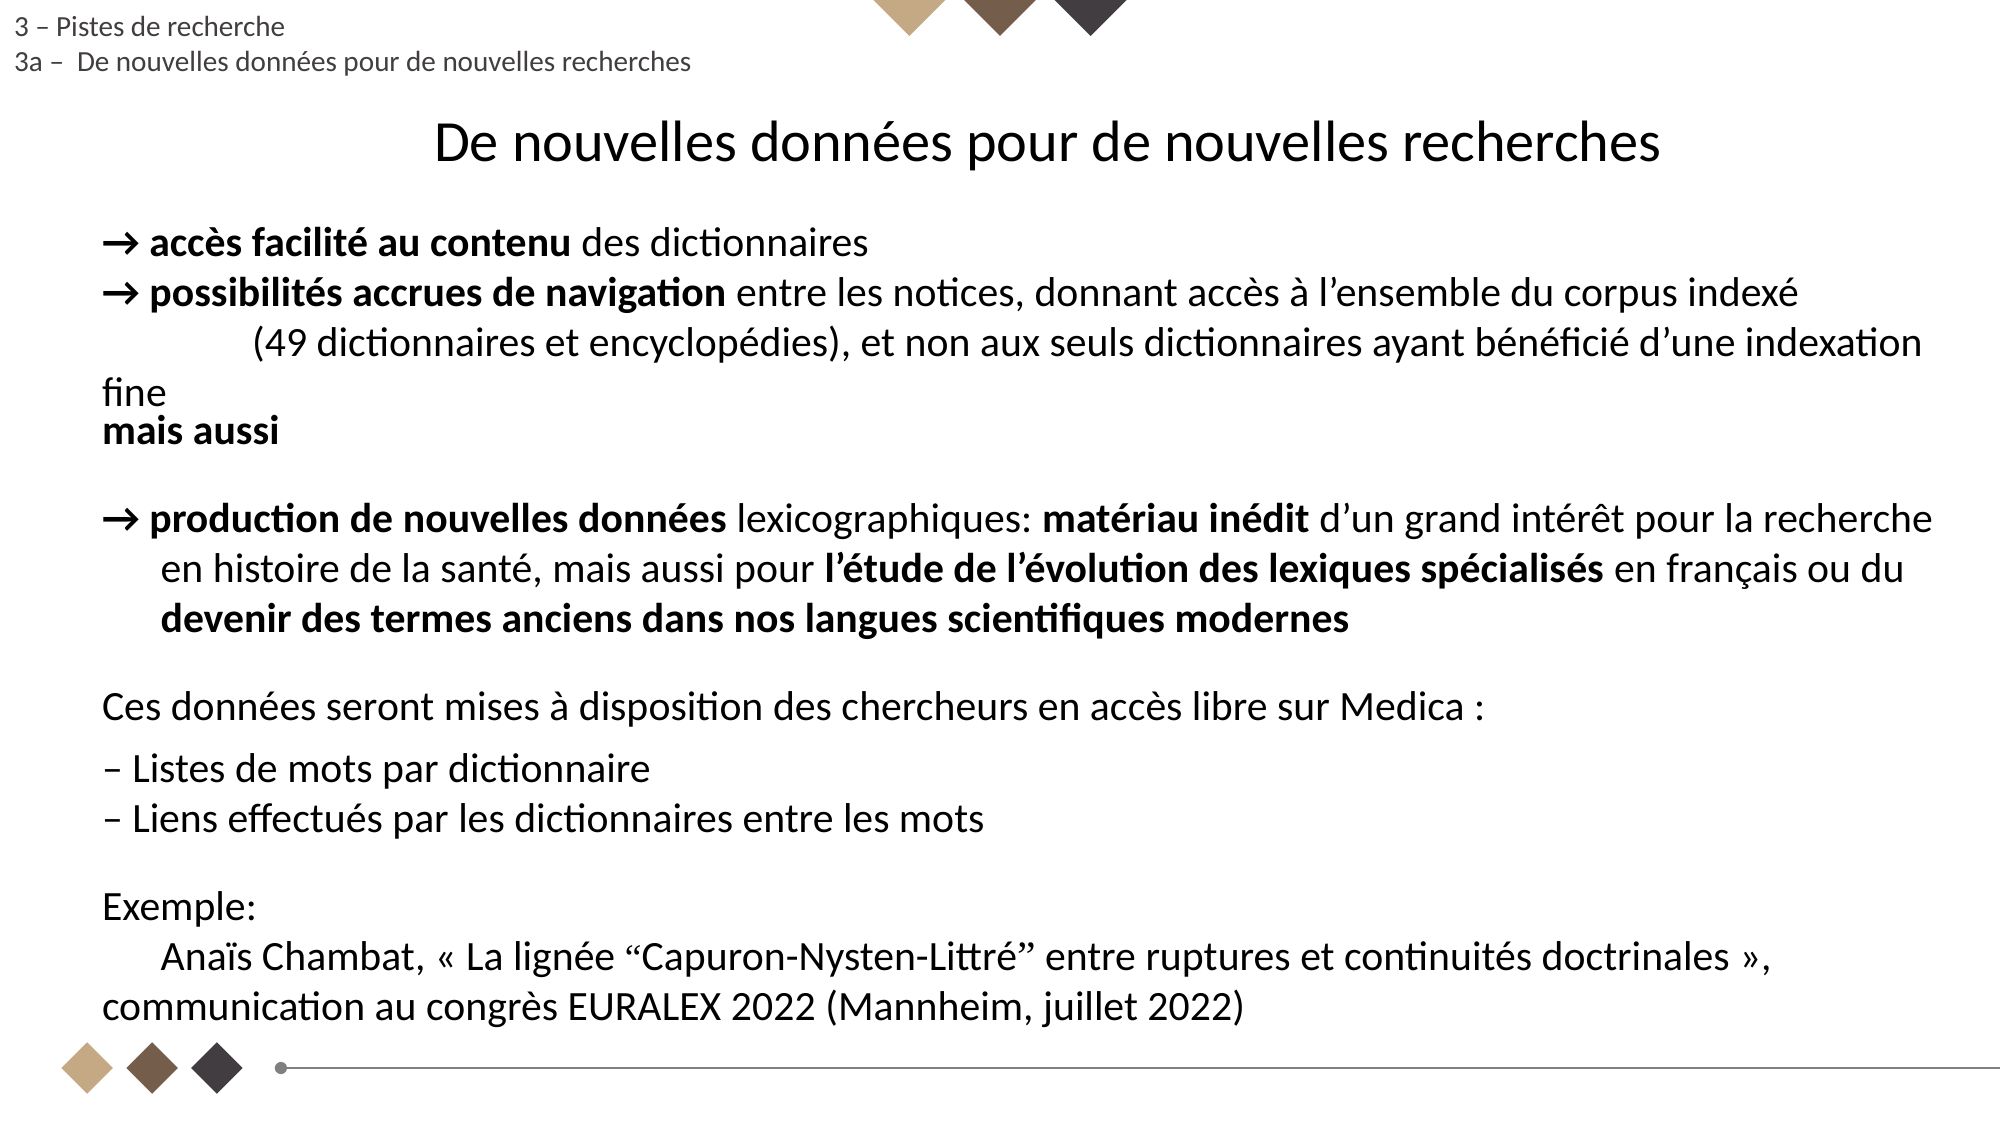

3 – Pistes de recherche
3a ‒  De nouvelles données pour de nouvelles recherches

De nouvelles données pour de nouvelles recherches
→ accès facilité au contenu des dictionnaires
→ possibilités accrues de navigation entre les notices, donnant accès à l’ensemble du corpus indexé
	(49 dictionnaires et encyclopédies), et non aux seuls dictionnaires ayant bénéficié d’une indexation fine
mais aussi
→ production de nouvelles données lexicographiques: matériau inédit d’un grand intérêt pour la recherche 	en histoire de la santé, mais aussi pour l’étude de l’évolution des lexiques spécialisés en français ou du 	devenir des termes anciens dans nos langues scientifiques modernes
Ces données seront mises à disposition des chercheurs en accès libre sur Medica :
– Listes de mots par dictionnaire
– Liens effectués par les dictionnaires entre les mots
Exemple:
	Anaïs Chambat, « La lignée “Capuron-Nysten-Littré” entre ruptures et continuités doctrinales », 	communication au congrès EURALEX 2022 (Mannheim, juillet 2022)